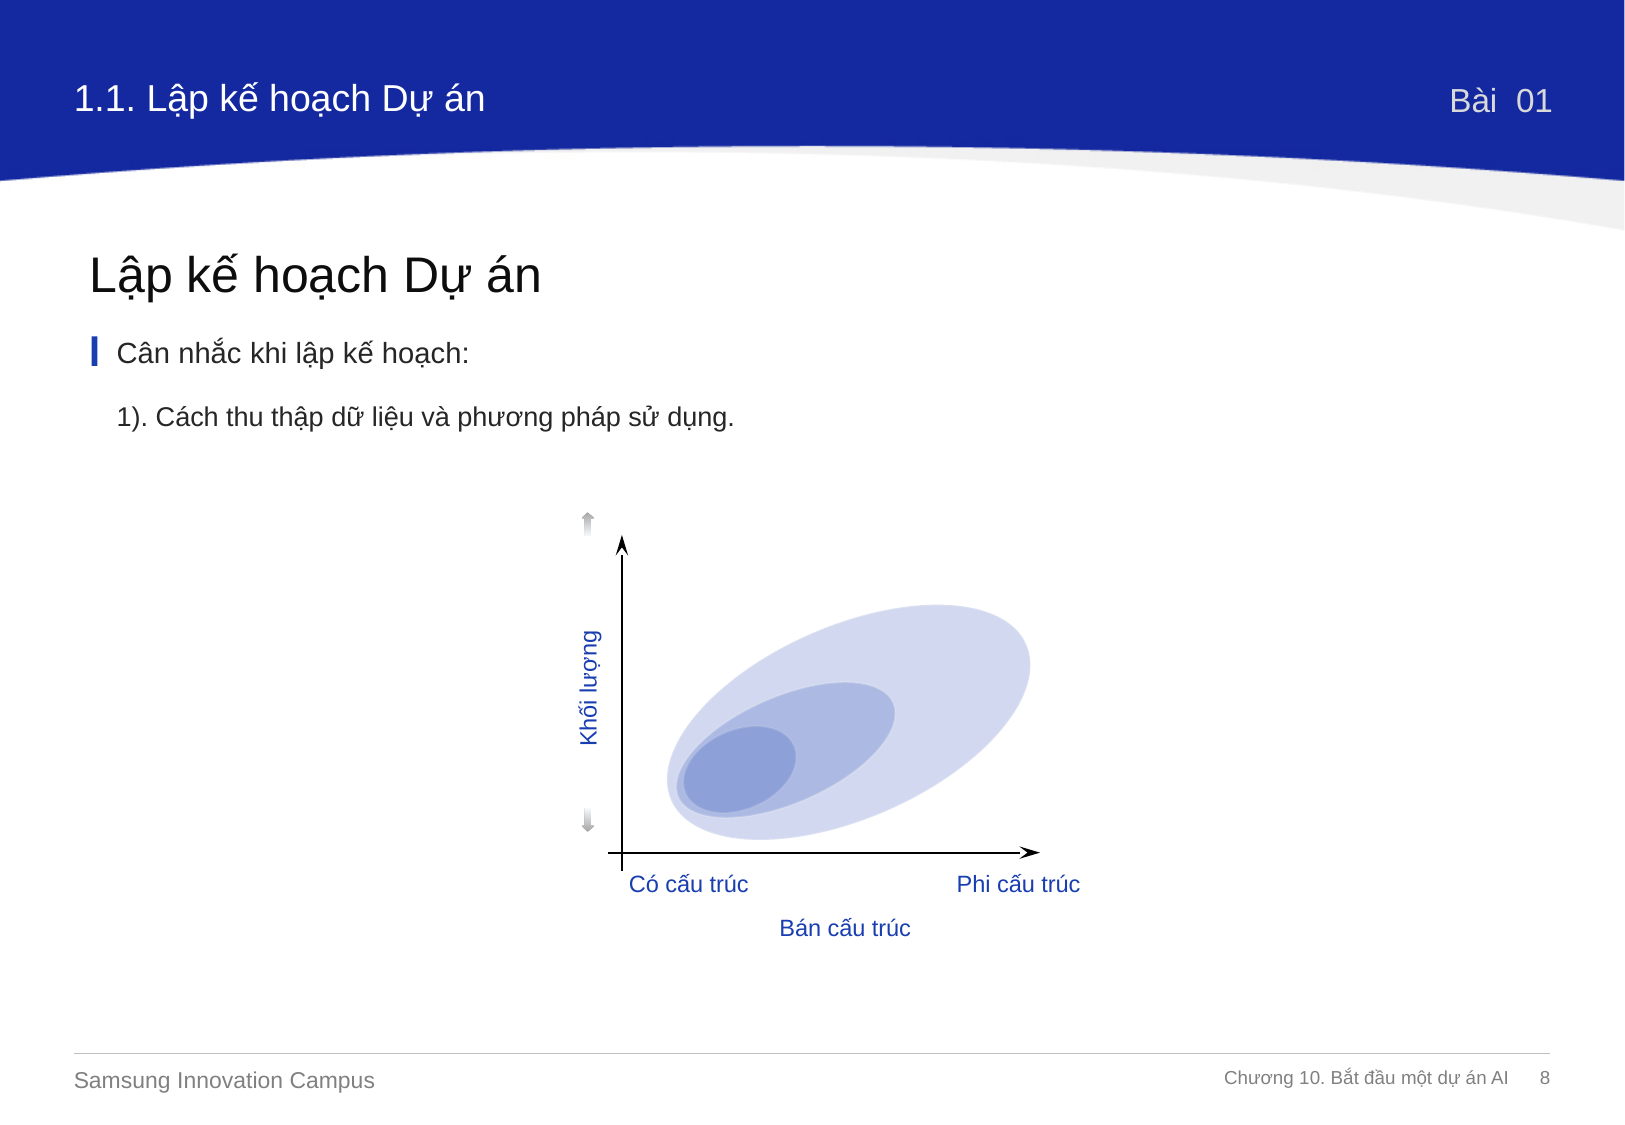

1.1. Lập kế hoạch Dự án
Bài  01
Lập kế hoạch Dự án
Cân nhắc khi lập kế hoạch:

1). Cách thu thập dữ liệu và phương pháp sử dụng.

Khối lượng

Có cấu trúc
Phi cấu trúc
Bán cấu trúc